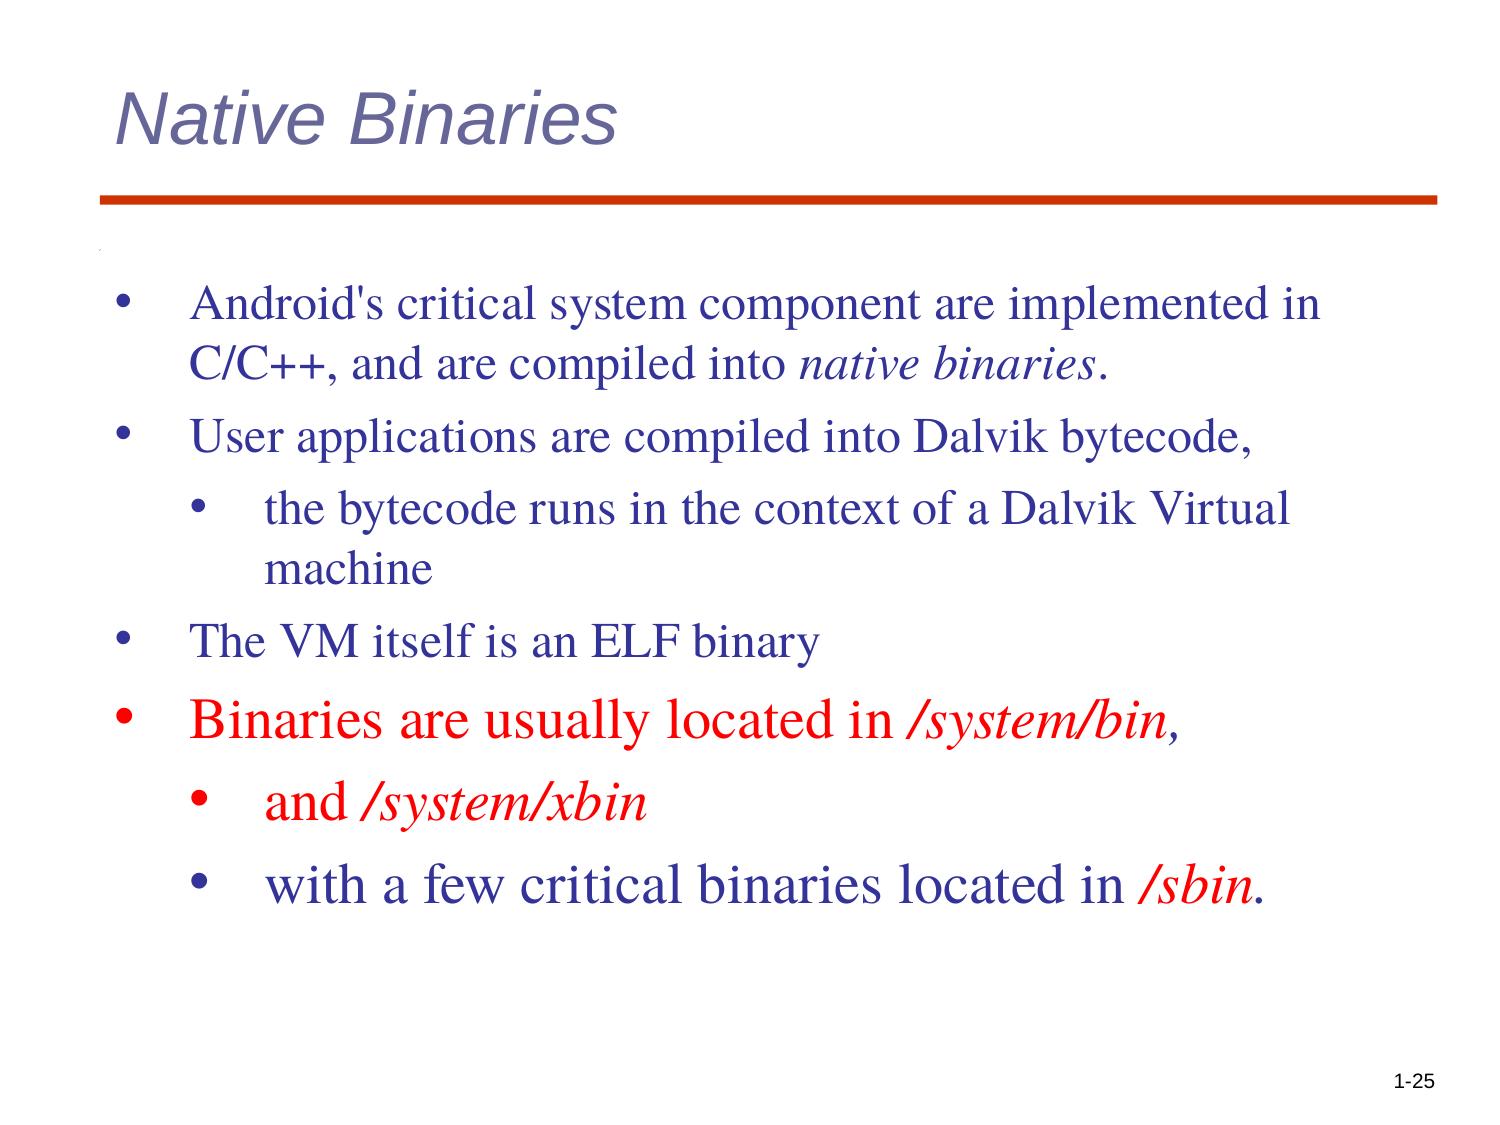

# Native Binaries
Android's critical system component are implemented in C/C++, and are compiled into native binaries.
User applications are compiled into Dalvik bytecode,
the bytecode runs in the context of a Dalvik Virtual machine
The VM itself is an ELF binary
Binaries are usually located in /system/bin,
and /system/xbin
with a few critical binaries located in /sbin.
1-25